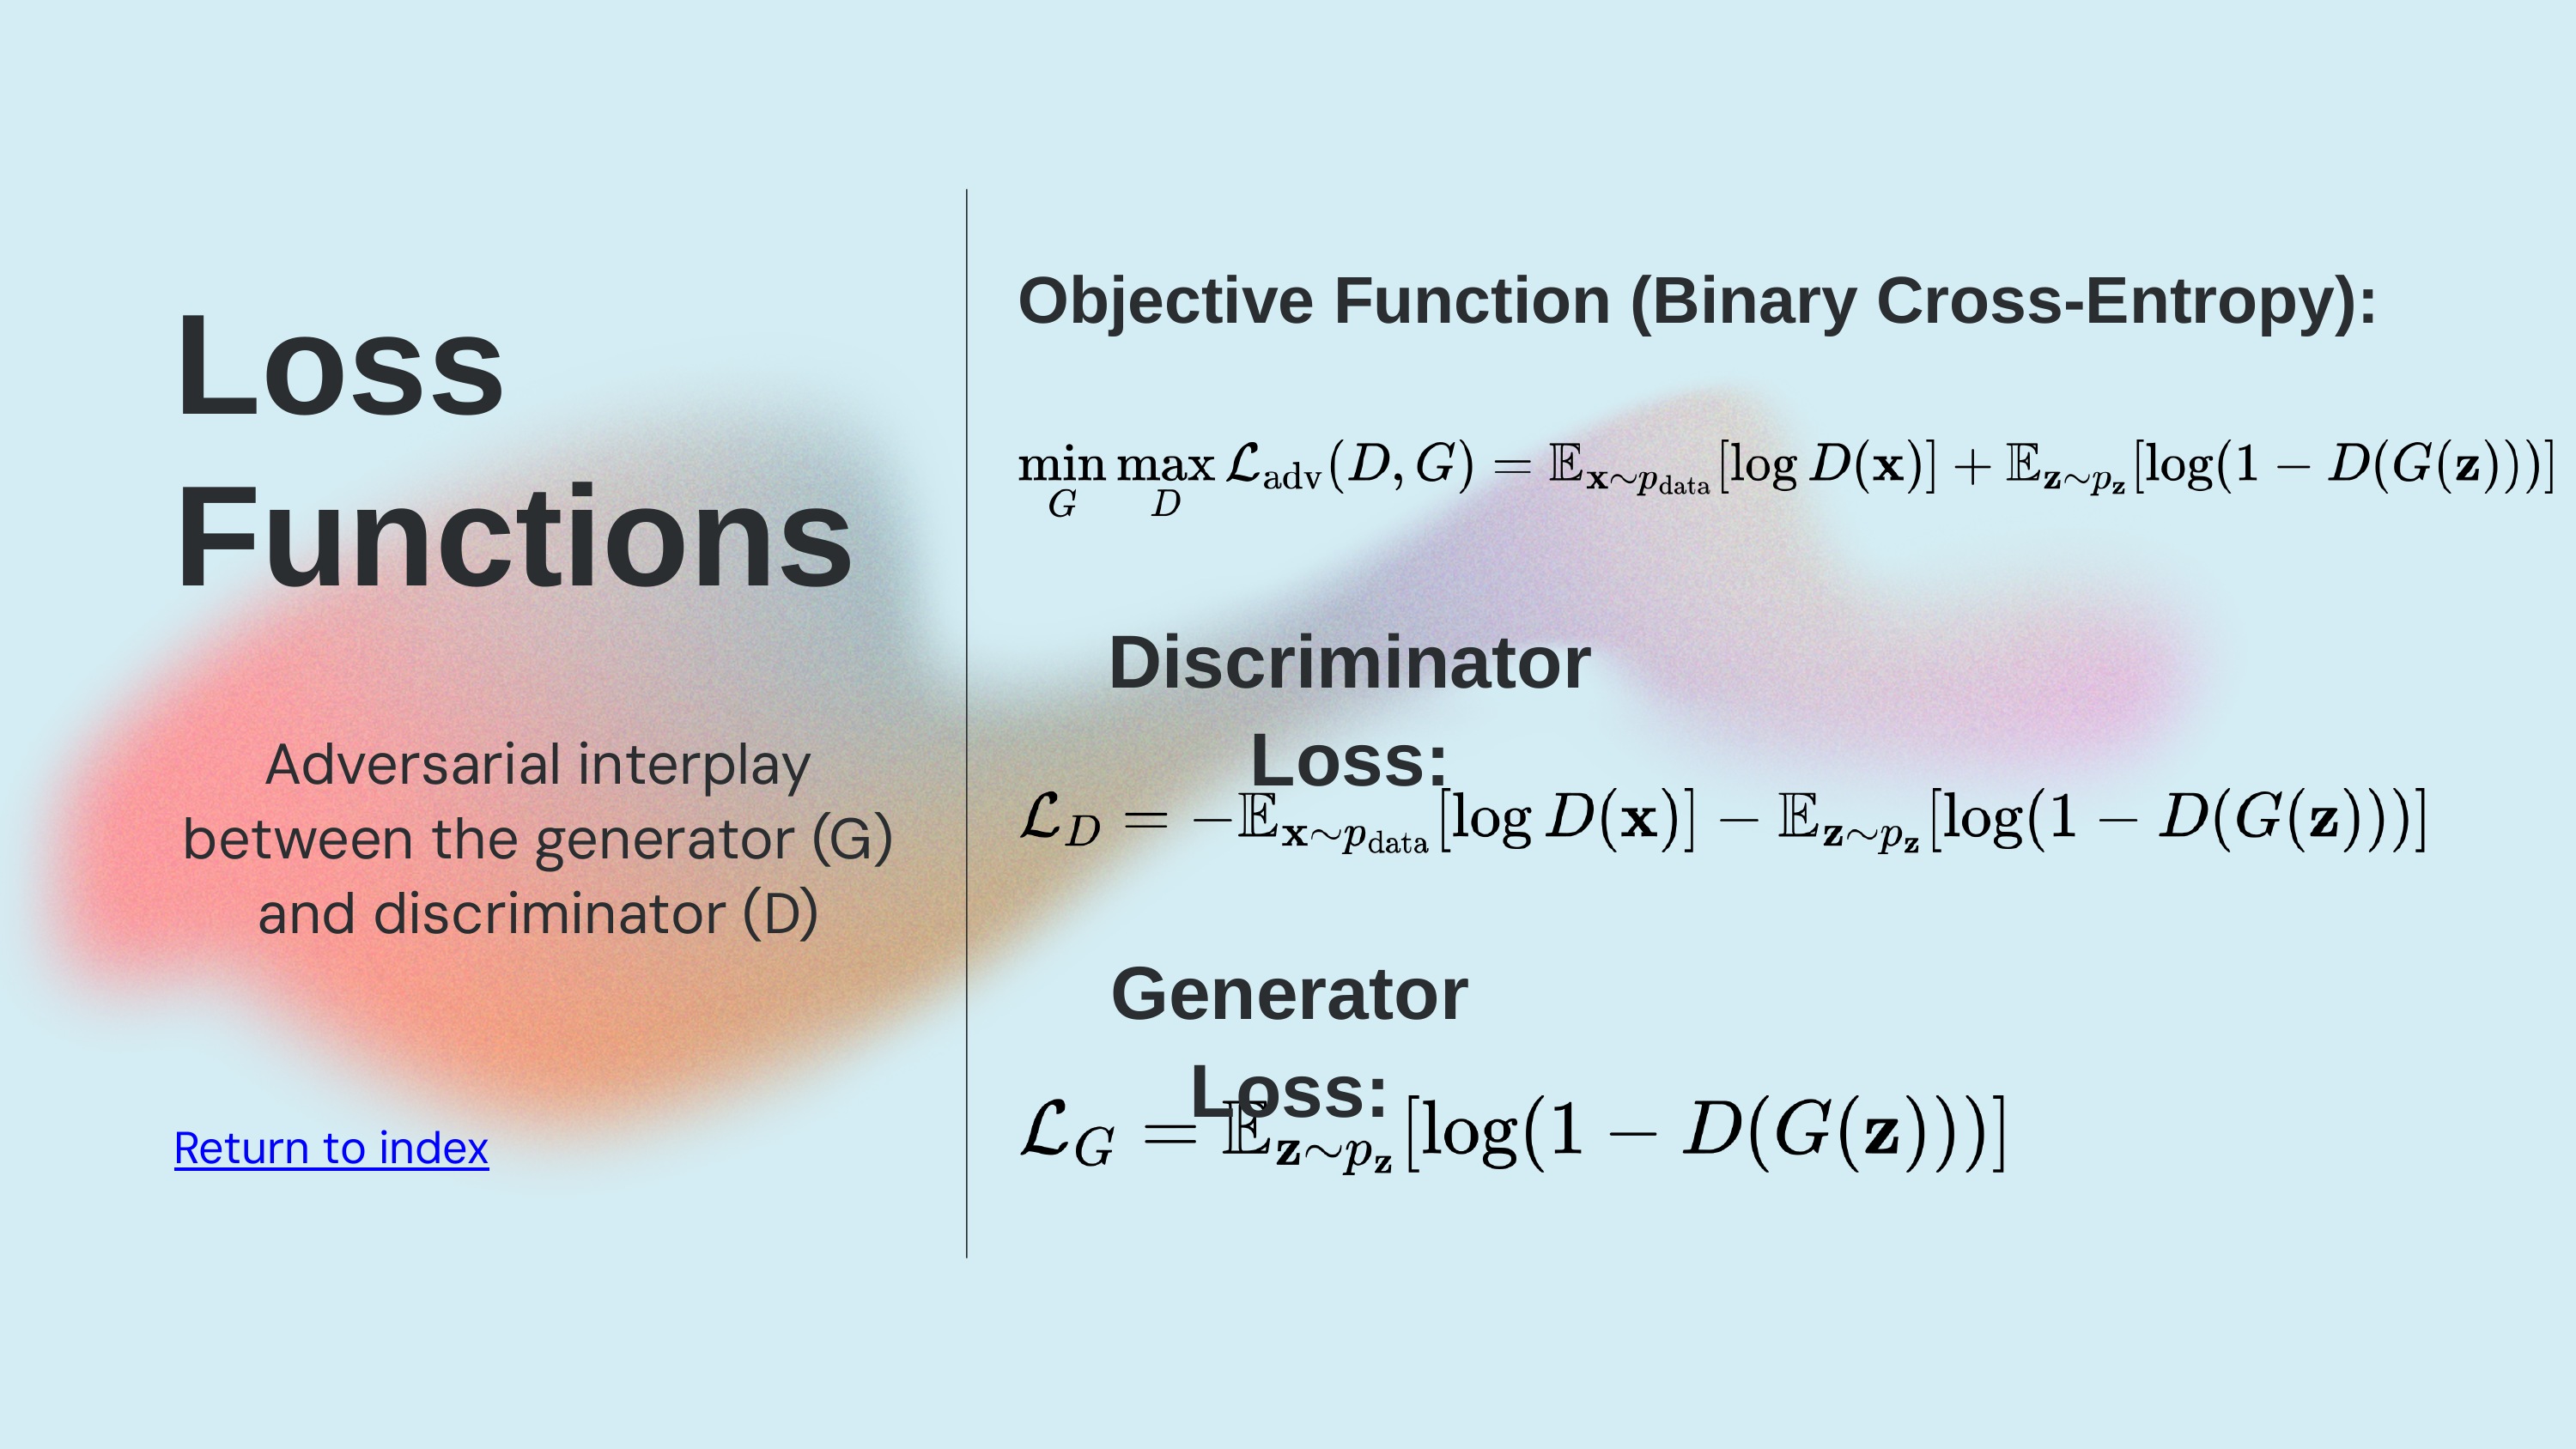

Objective Function (Binary Cross-Entropy):
Loss Functions

Discriminator Loss:
Adversarial interplay between the generator (G) and discriminator (D)

Generator Loss:

Return to index